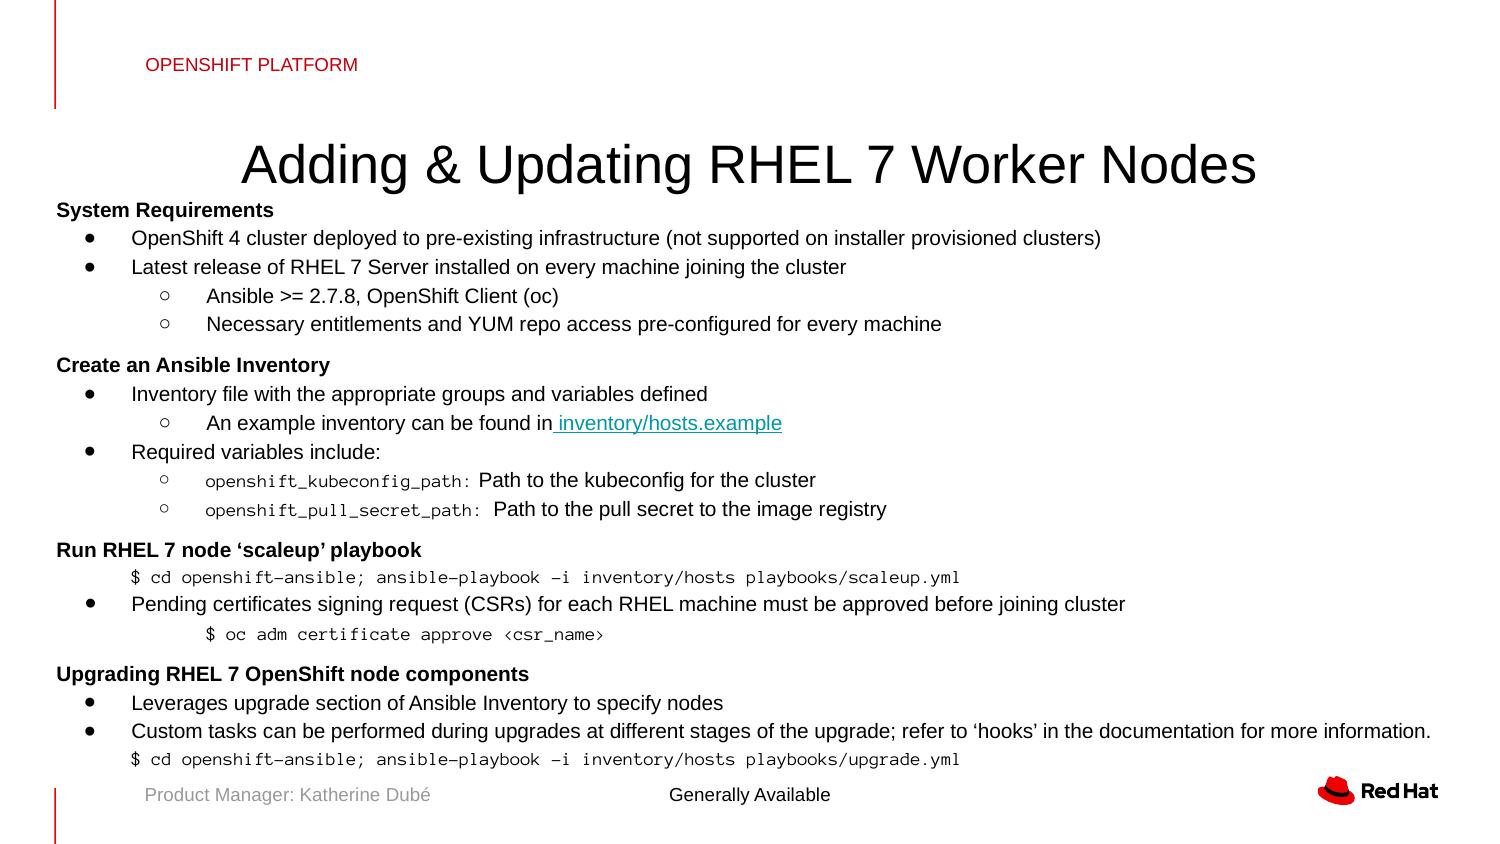

OPENSHIFT PLATFORM
Adding & Updating RHEL 7 Worker Nodes
System Requirements
OpenShift 4 cluster deployed to pre-existing infrastructure (not supported on installer provisioned clusters)
Latest release of RHEL 7 Server installed on every machine joining the cluster
Ansible >= 2.7.8, OpenShift Client (oc)
Necessary entitlements and YUM repo access pre-configured for every machine
Create an Ansible Inventory
Inventory file with the appropriate groups and variables defined
An example inventory can be found in inventory/hosts.example
Required variables include:
openshift_kubeconfig_path: Path to the kubeconfig for the cluster
openshift_pull_secret_path: Path to the pull secret to the image registry
Run RHEL 7 node ‘scaleup’ playbook
$ cd openshift-ansible; ansible-playbook -i inventory/hosts playbooks/scaleup.yml
Pending certificates signing request (CSRs) for each RHEL machine must be approved before joining cluster
	$ oc adm certificate approve <csr_name>
Upgrading RHEL 7 OpenShift node components
Leverages upgrade section of Ansible Inventory to specify nodes
Custom tasks can be performed during upgrades at different stages of the upgrade; refer to ‘hooks’ in the documentation for more information.
$ cd openshift-ansible; ansible-playbook -i inventory/hosts playbooks/upgrade.yml
Product Manager: Katherine Dubé
Generally Available